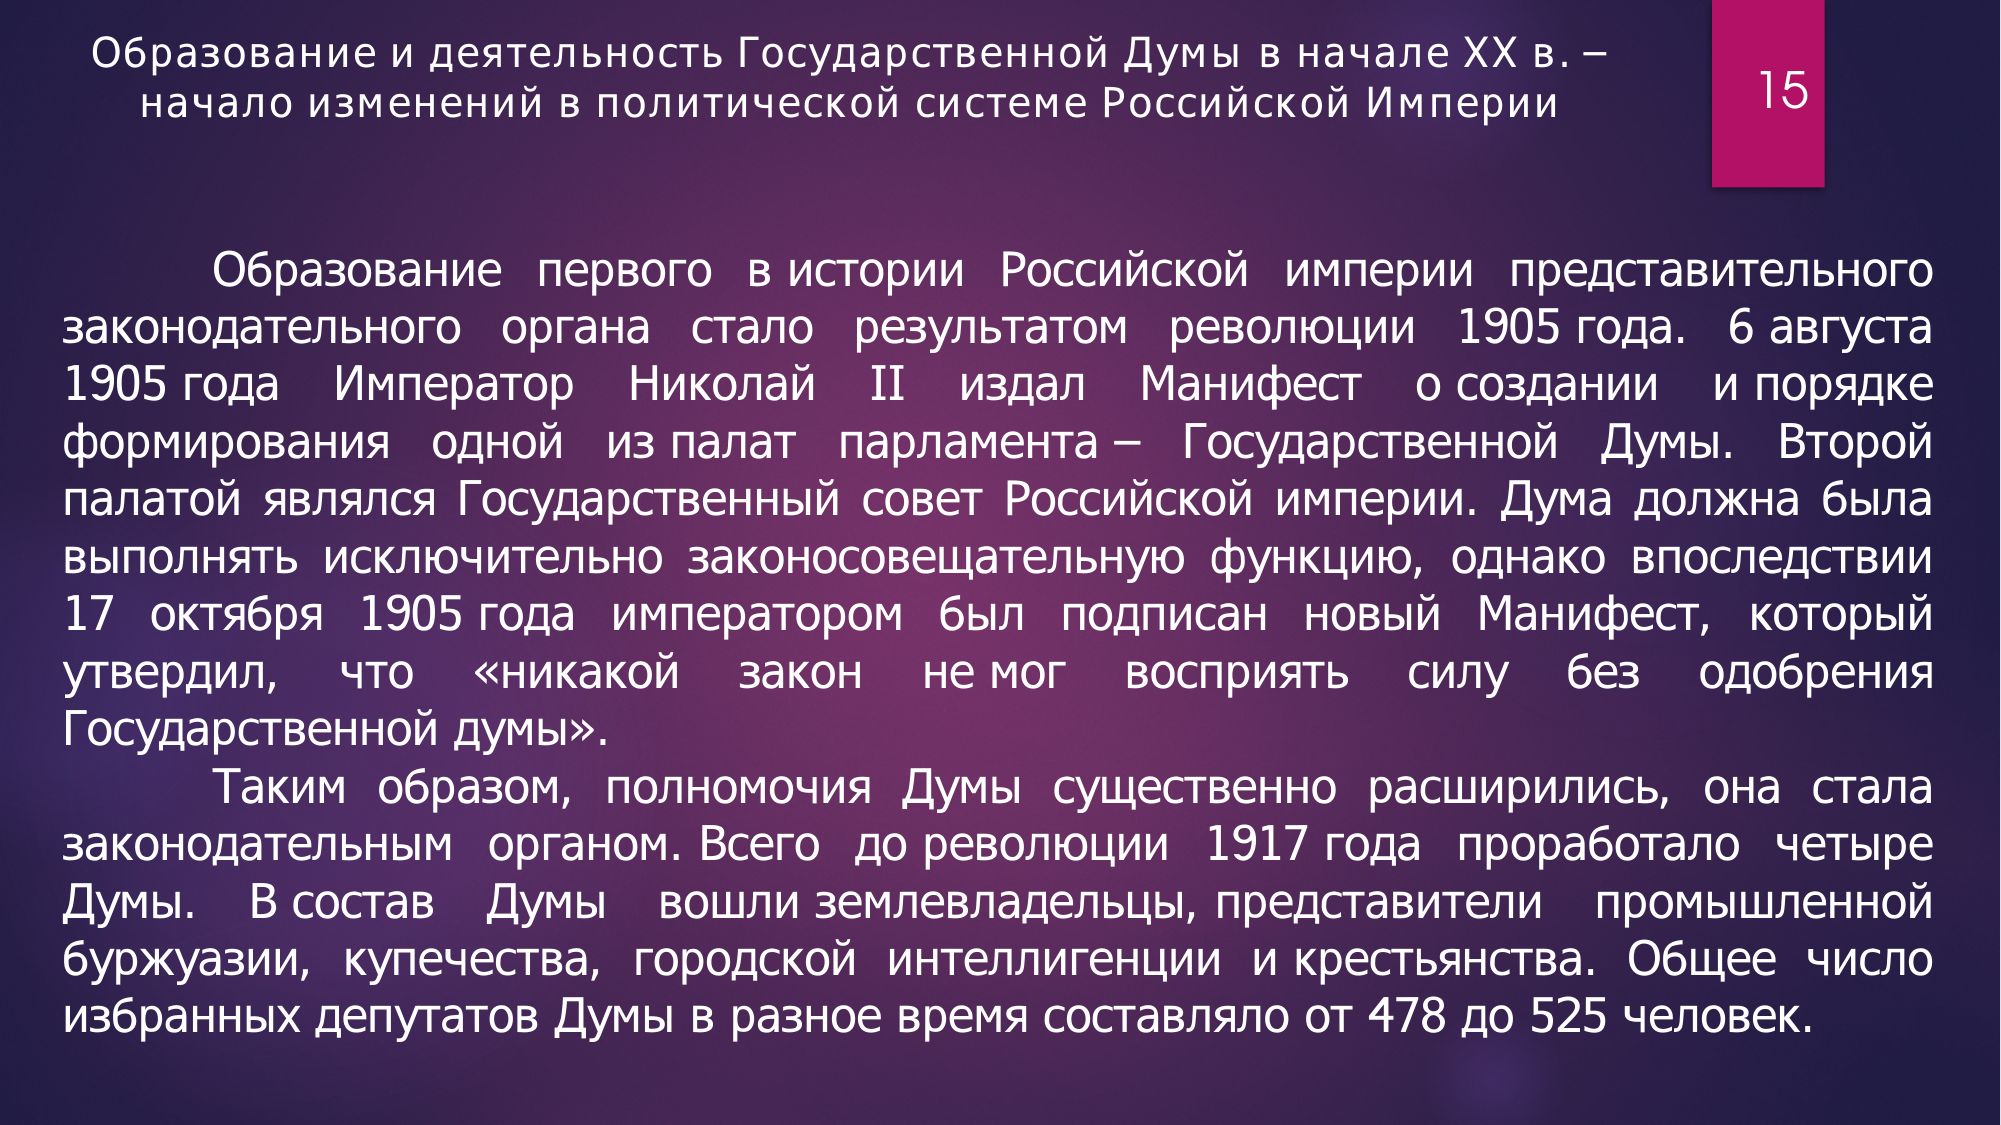

Образование и деятельность Государственной Думы в начале ХХ в. – начало изменений в политической системе Российской Империи
15
	Образование первого в истории Российской империи представительного законодательного органа стало результатом революции 1905 года. 6 августа 1905 года Император Николай II издал Манифест о создании и порядке формирования одной из палат парламента – Государственной Думы. Второй палатой являлся Государственный совет Российской империи. Дума должна была выполнять исключительно законосовещательную функцию, однако впоследствии 17 октября 1905 года императором был подписан новый Манифест, который утвердил, что «никакой закон не мог восприять силу без одобрения Государственной думы».
	Таким образом, полномочия Думы существенно расширились, она стала законодательным органом. Всего до революции 1917 года проработало четыре Думы. В состав Думы вошли землевладельцы, представители промышленной буржуазии, купечества, городской интеллигенции и крестьянства. Общее число избранных депутатов Думы в разное время составляло от 478 до 525 человек.